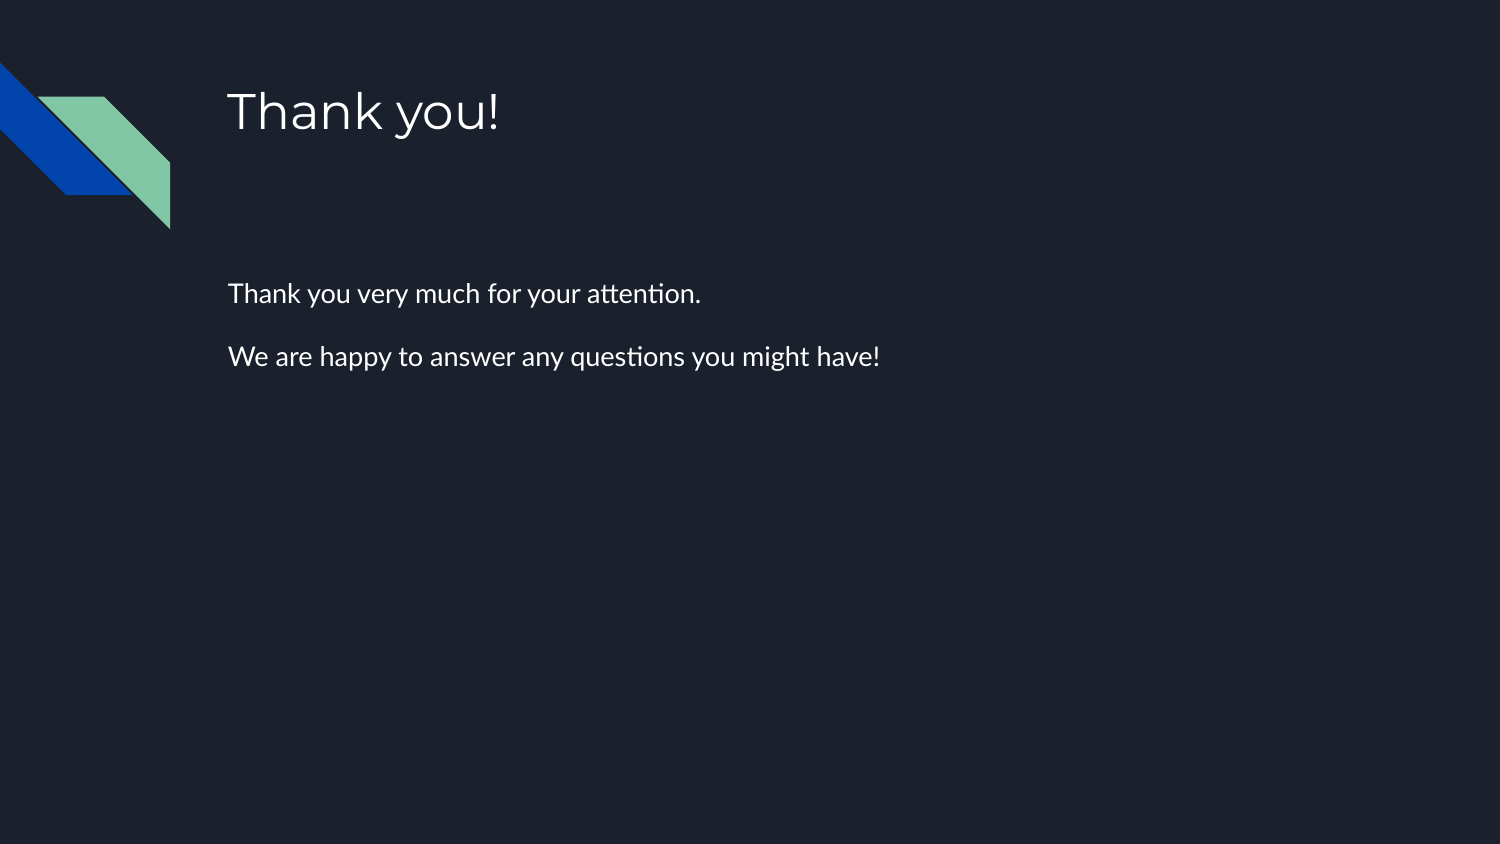

# Thank you!
Thank you very much for your attention.
We are happy to answer any questions you might have!